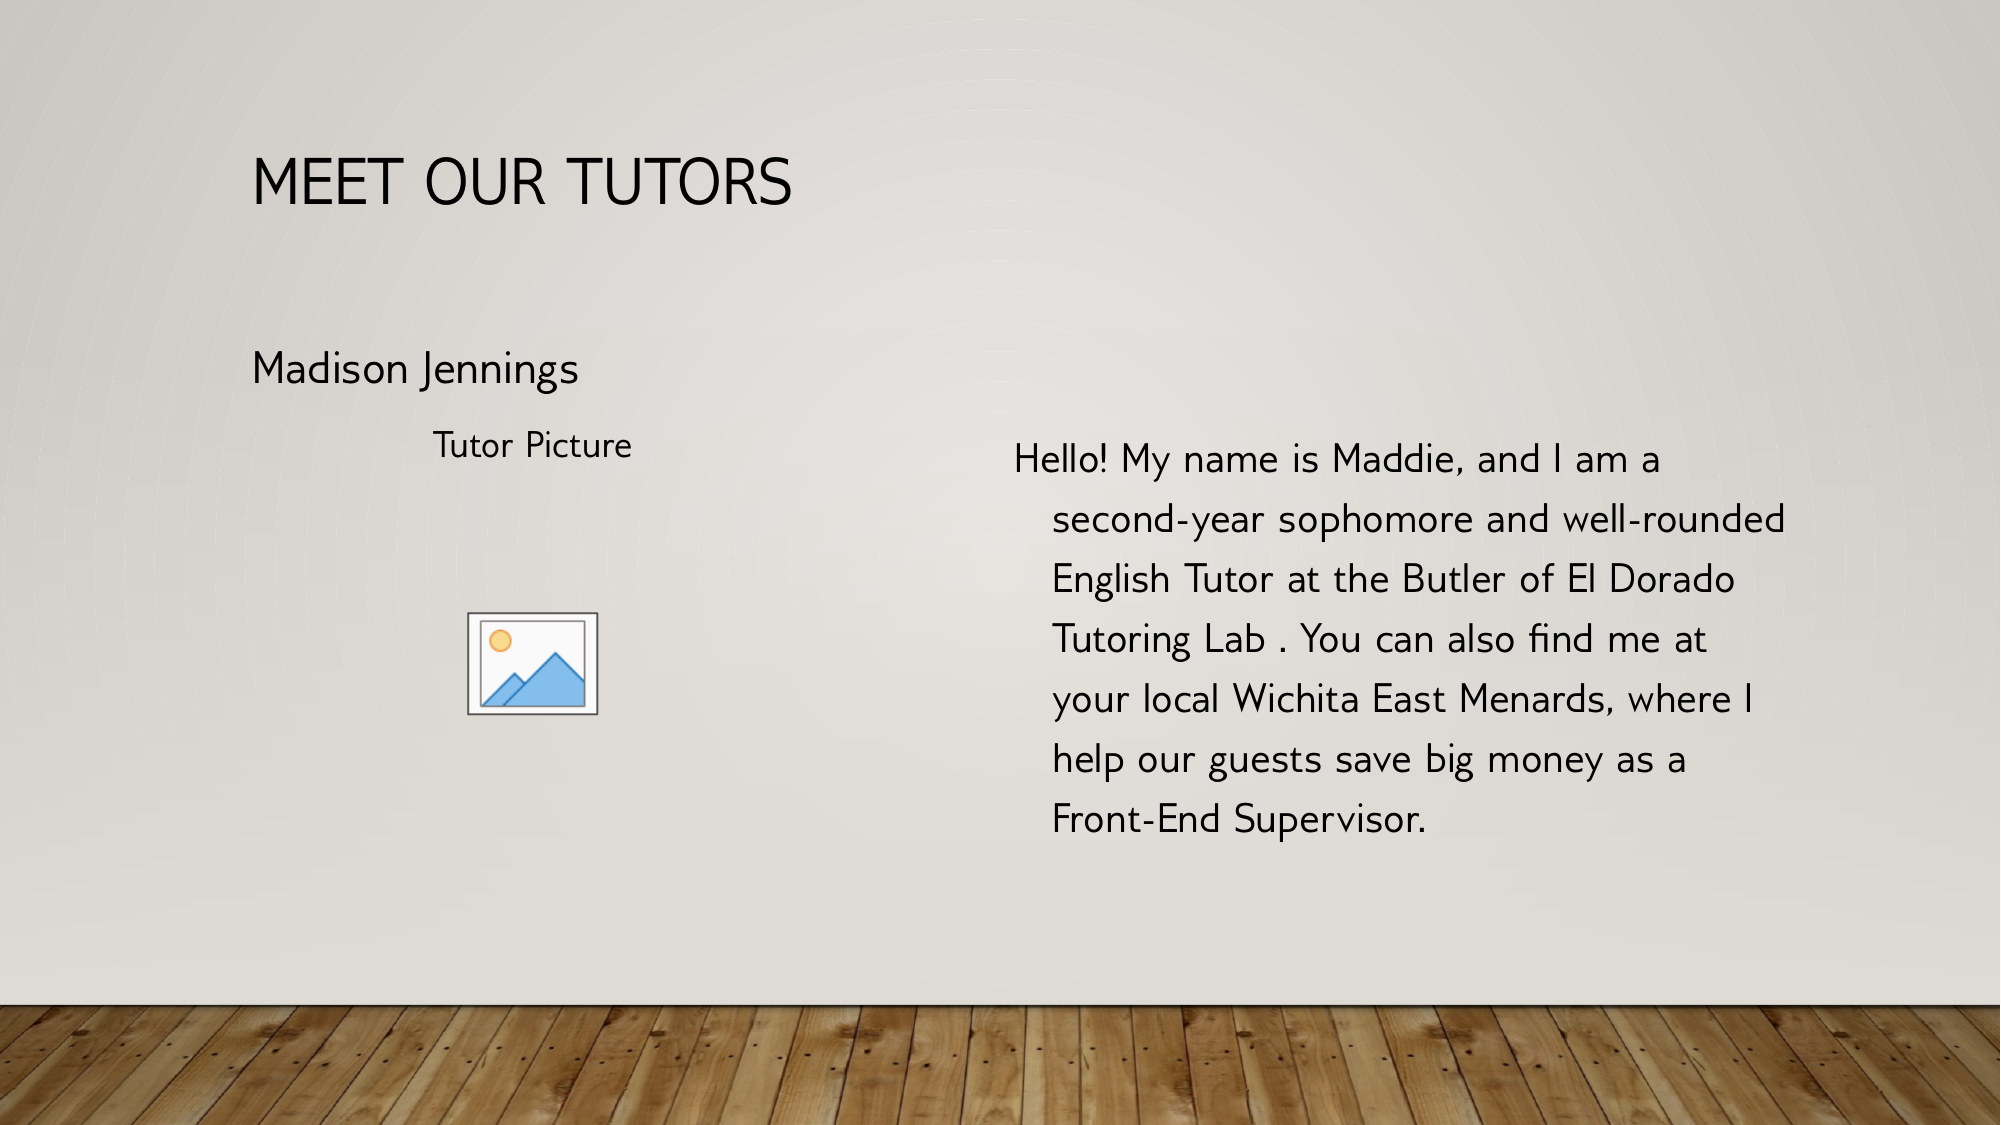

Madison Jennings

Hello! My name is Maddie, and I am a second-year sophomore and well-rounded English Tutor at the Butler of El Dorado Tutoring Lab . You can also find me at your local Wichita East Menards, where I help our guests save big money as a Front-End Supervisor.